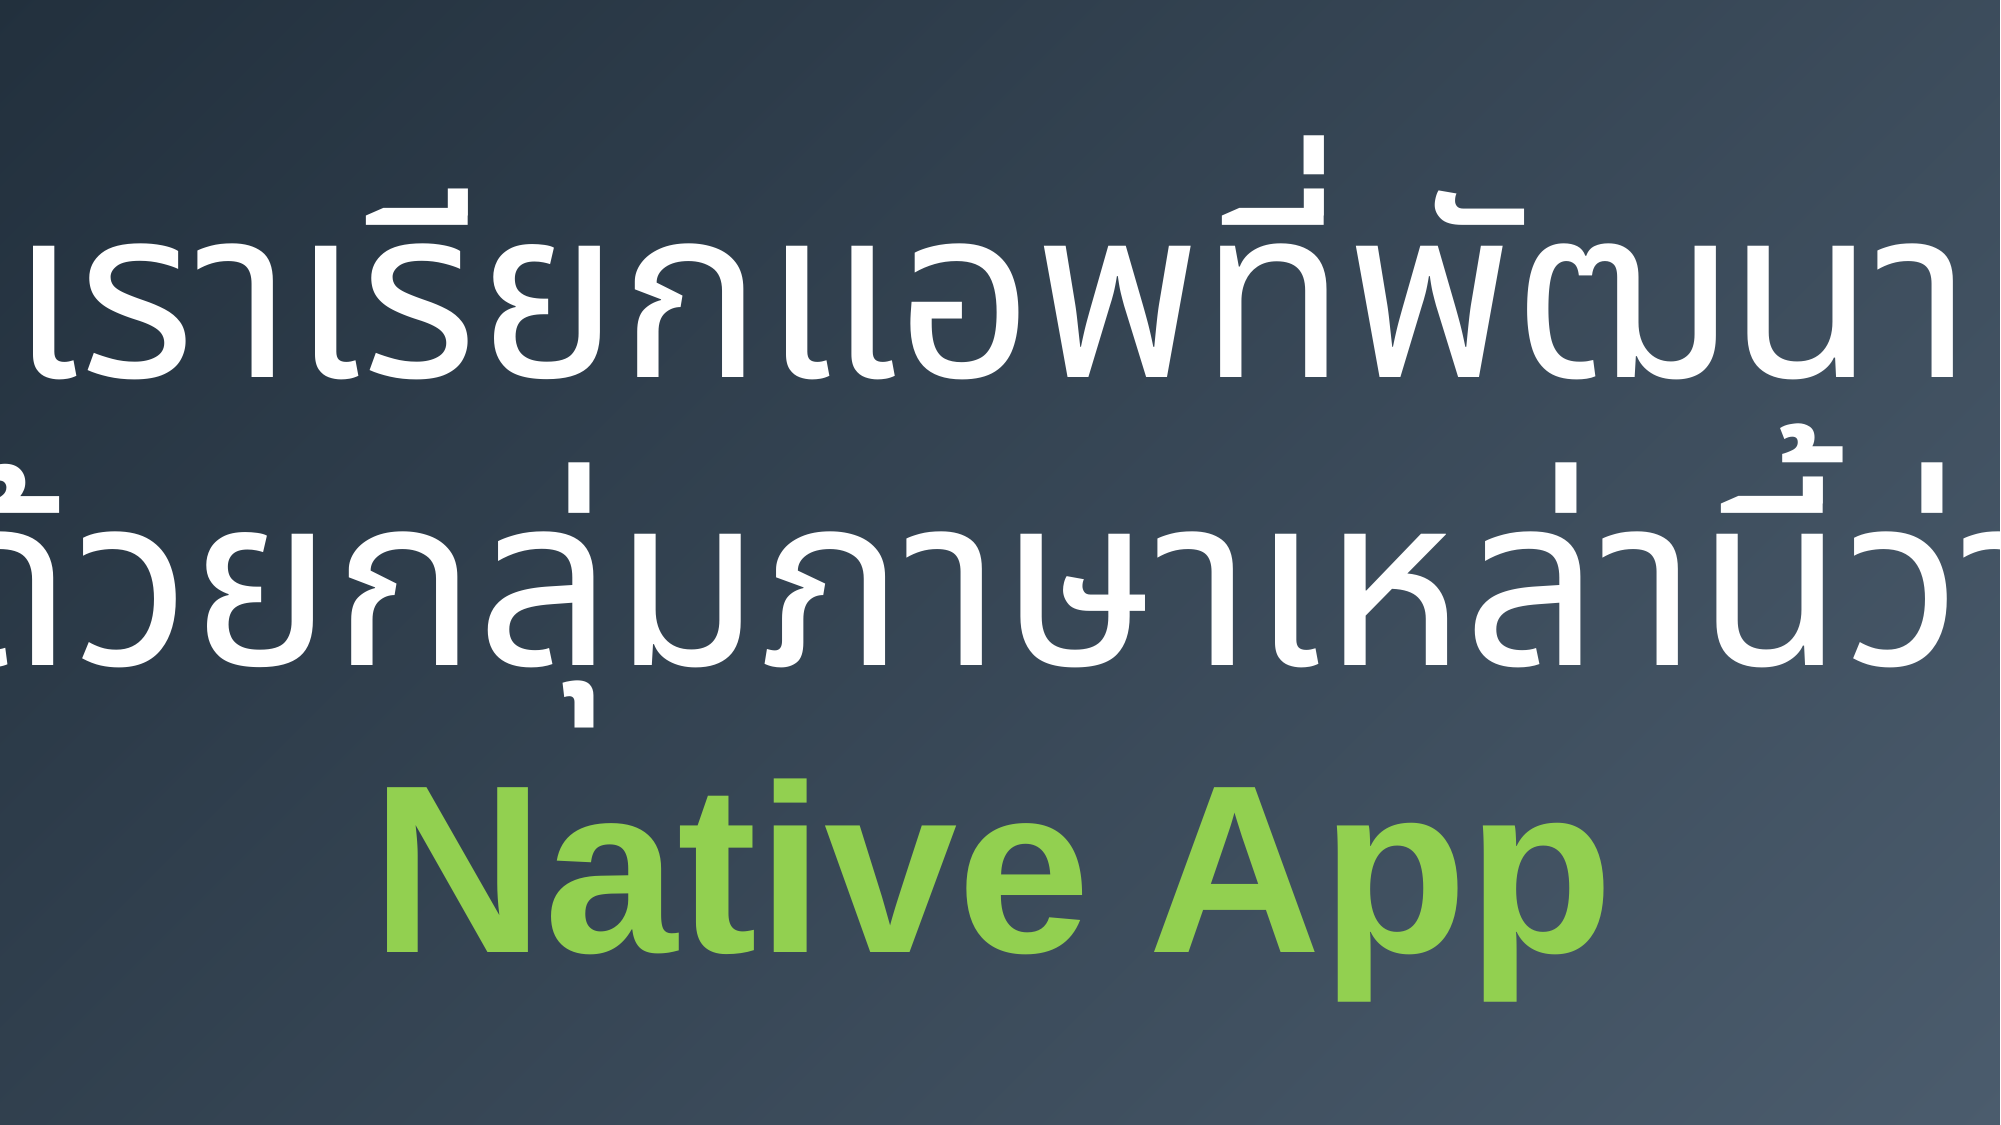

เราเรียกแอพที่พัฒนา
ด้วยกลุ่มภาษาเหล่านี้ว่า
Native App